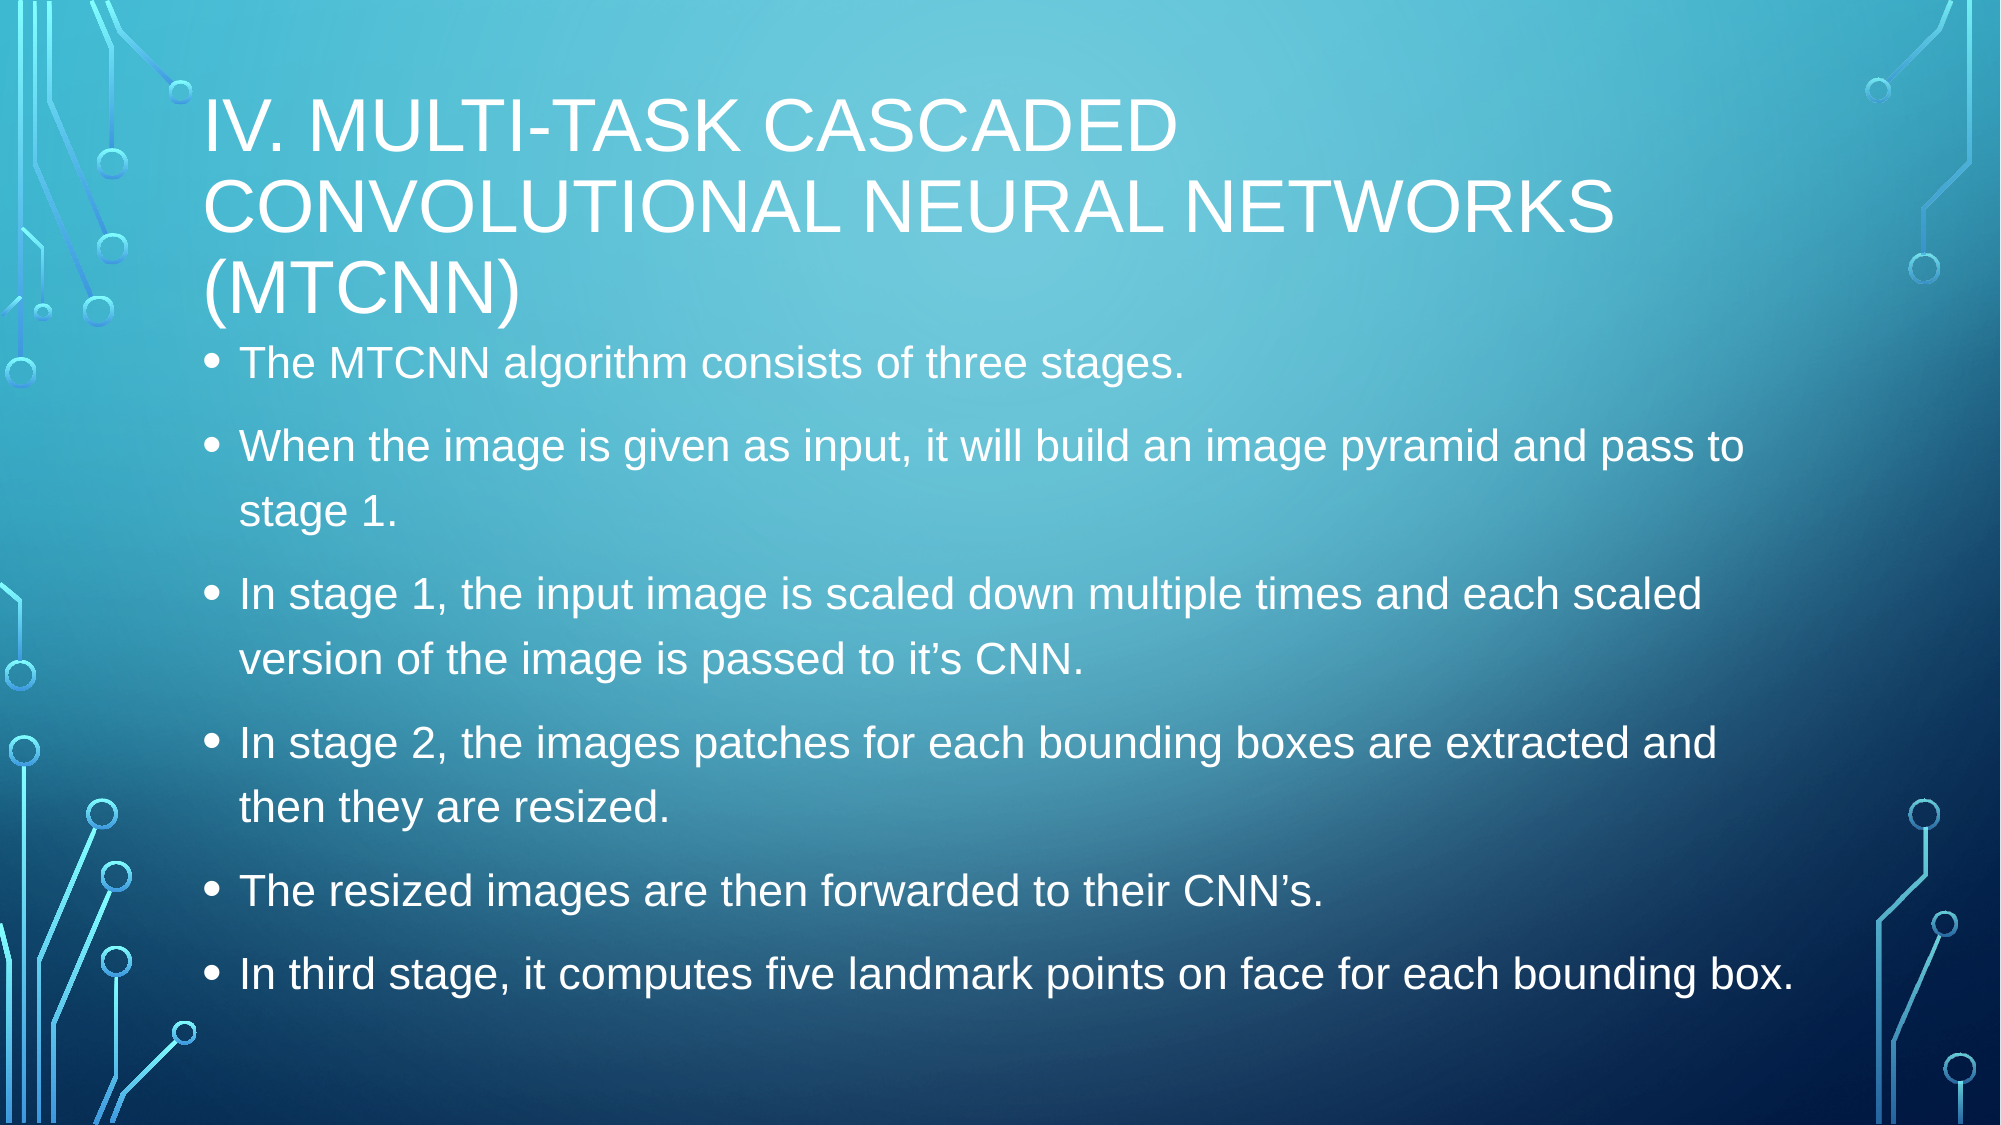

# iv. Multi-task cascaded convolutional neural networks (mtcnn)
The MTCNN algorithm consists of three stages.
When the image is given as input, it will build an image pyramid and pass to stage 1.
In stage 1, the input image is scaled down multiple times and each scaled version of the image is passed to it’s CNN.
In stage 2, the images patches for each bounding boxes are extracted and then they are resized.
The resized images are then forwarded to their CNN’s.
In third stage, it computes five landmark points on face for each bounding box.